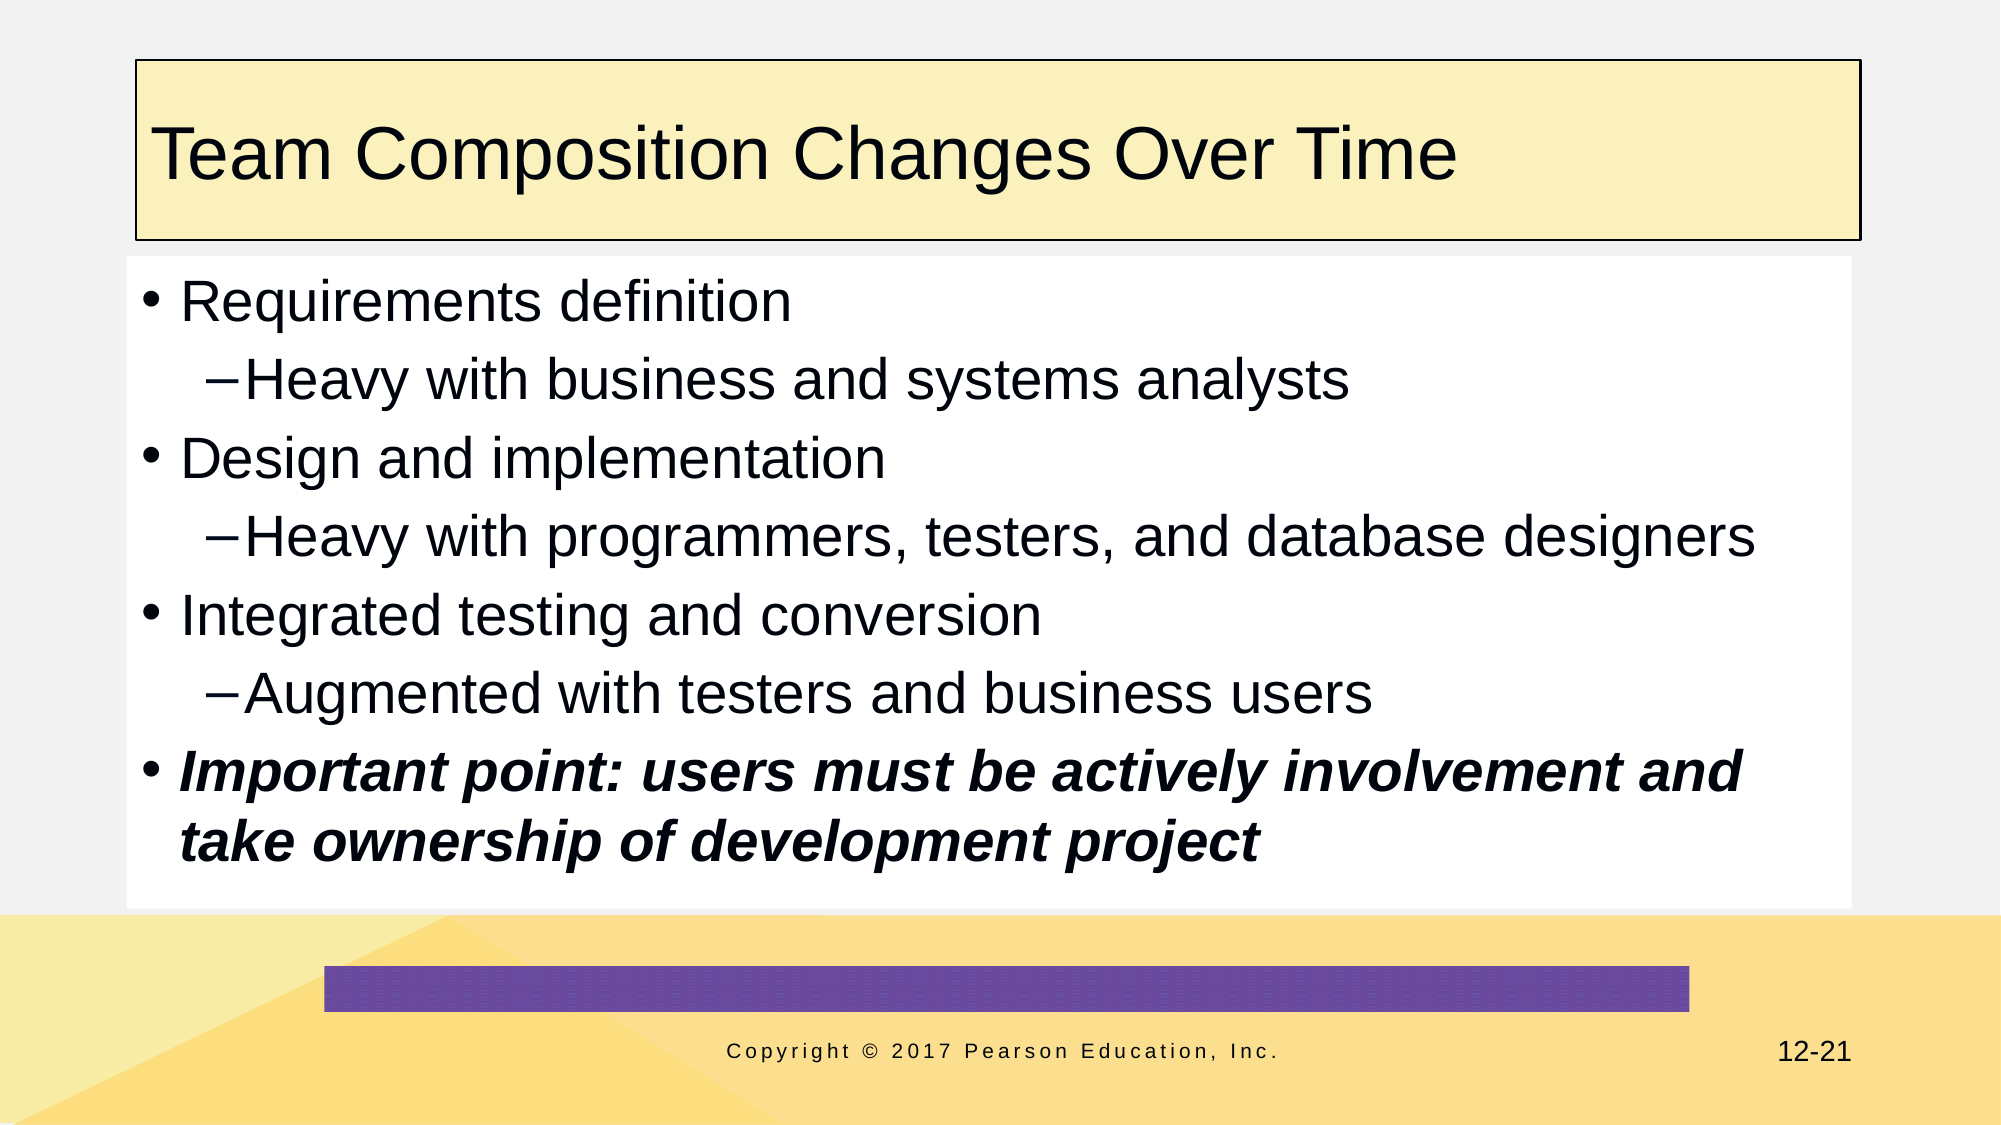

# Team Composition Changes Over Time
Requirements definition
Heavy with business and systems analysts
Design and implementation
Heavy with programmers, testers, and database designers
Integrated testing and conversion
Augmented with testers and business users
Important point: users must be actively involvement and take ownership of development project
Copyright © 2017 Pearson Education, Inc.